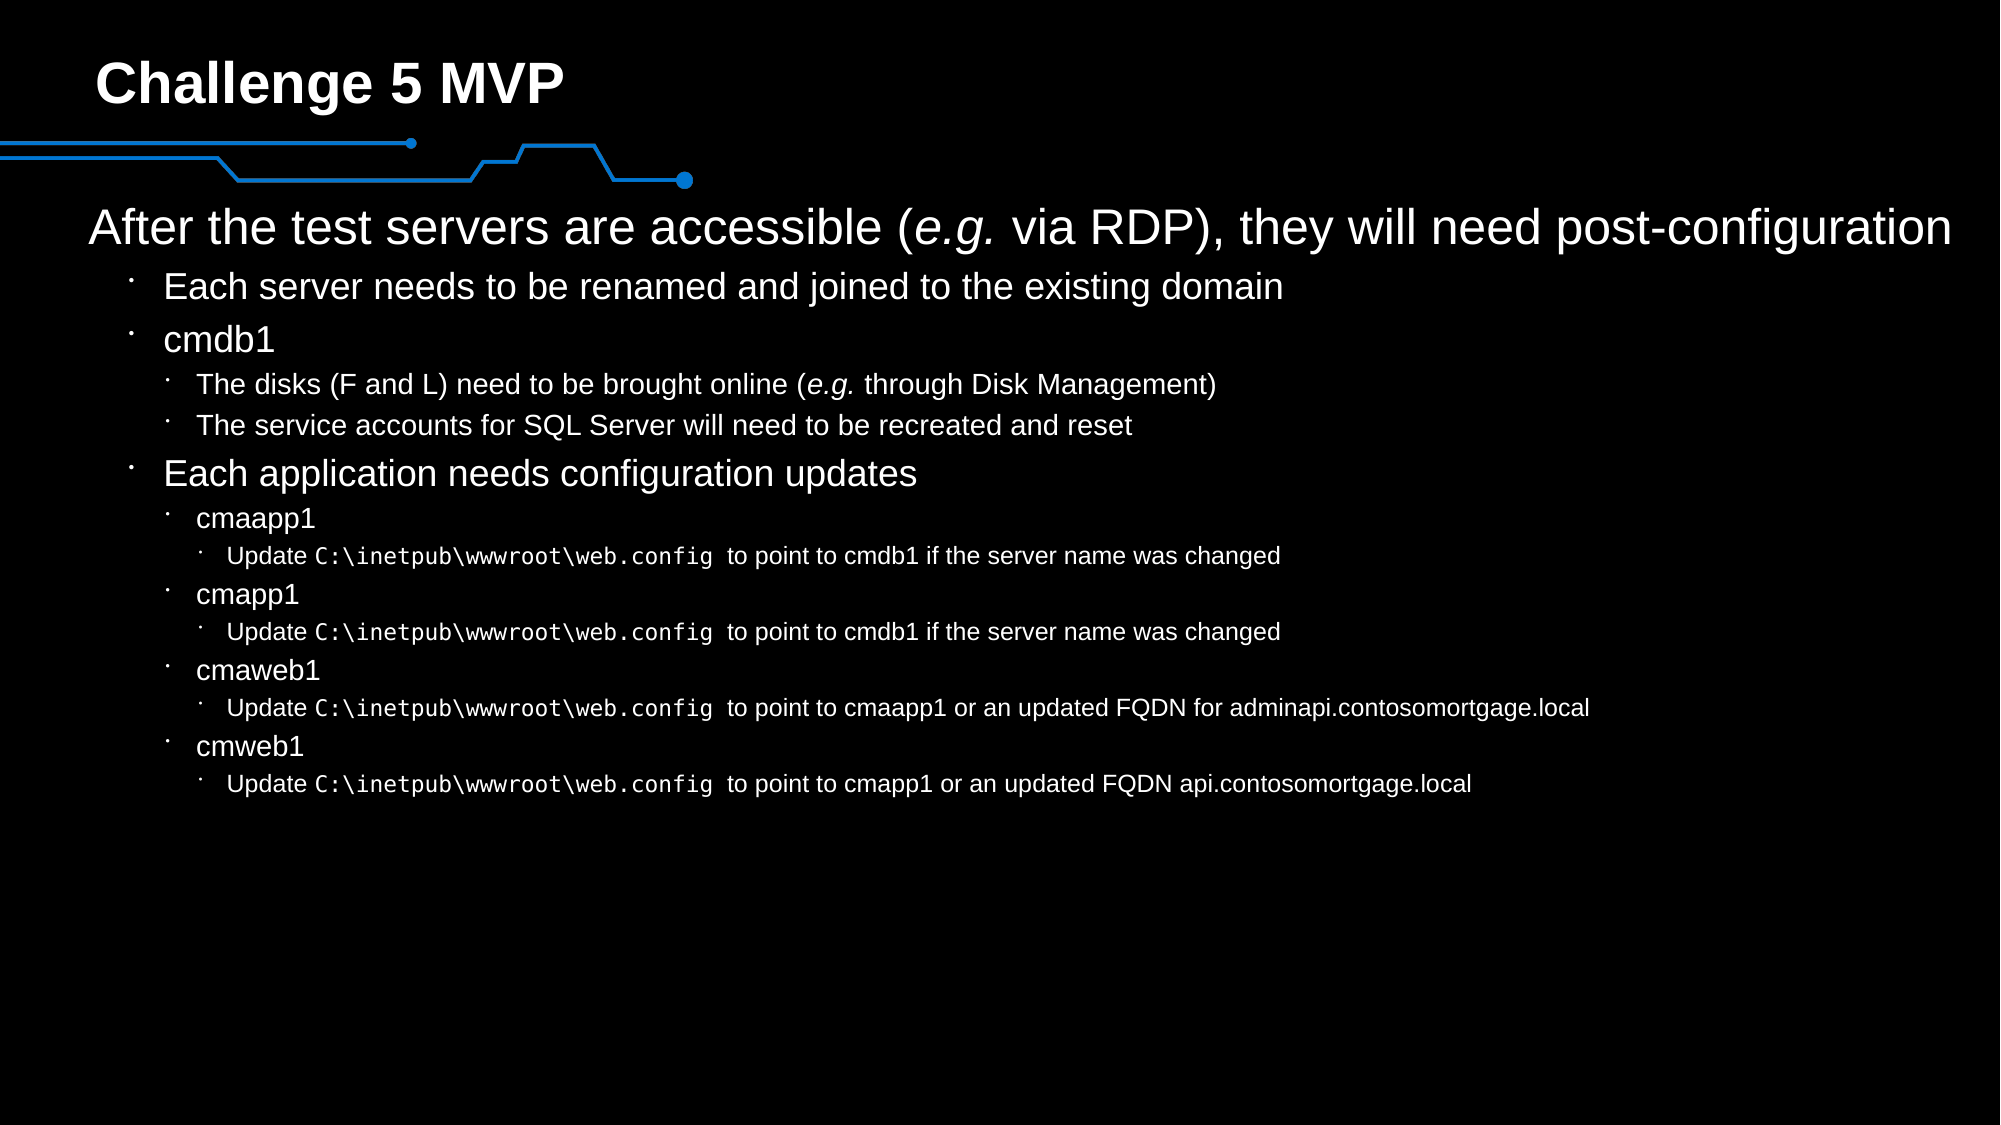

# Challenge 5 MVP
After the test servers are accessible (e.g. via RDP), they will need post-configuration
Each server needs to be renamed and joined to the existing domain
cmdb1
The disks (F and L) need to be brought online (e.g. through Disk Management)
The service accounts for SQL Server will need to be recreated and reset
Each application needs configuration updates
cmaapp1
Update C:\inetpub\wwwroot\web.config to point to cmdb1 if the server name was changed
cmapp1
Update C:\inetpub\wwwroot\web.config to point to cmdb1 if the server name was changed
cmaweb1
Update C:\inetpub\wwwroot\web.config to point to cmaapp1 or an updated FQDN for adminapi.contosomortgage.local
cmweb1
Update C:\inetpub\wwwroot\web.config to point to cmapp1 or an updated FQDN api.contosomortgage.local